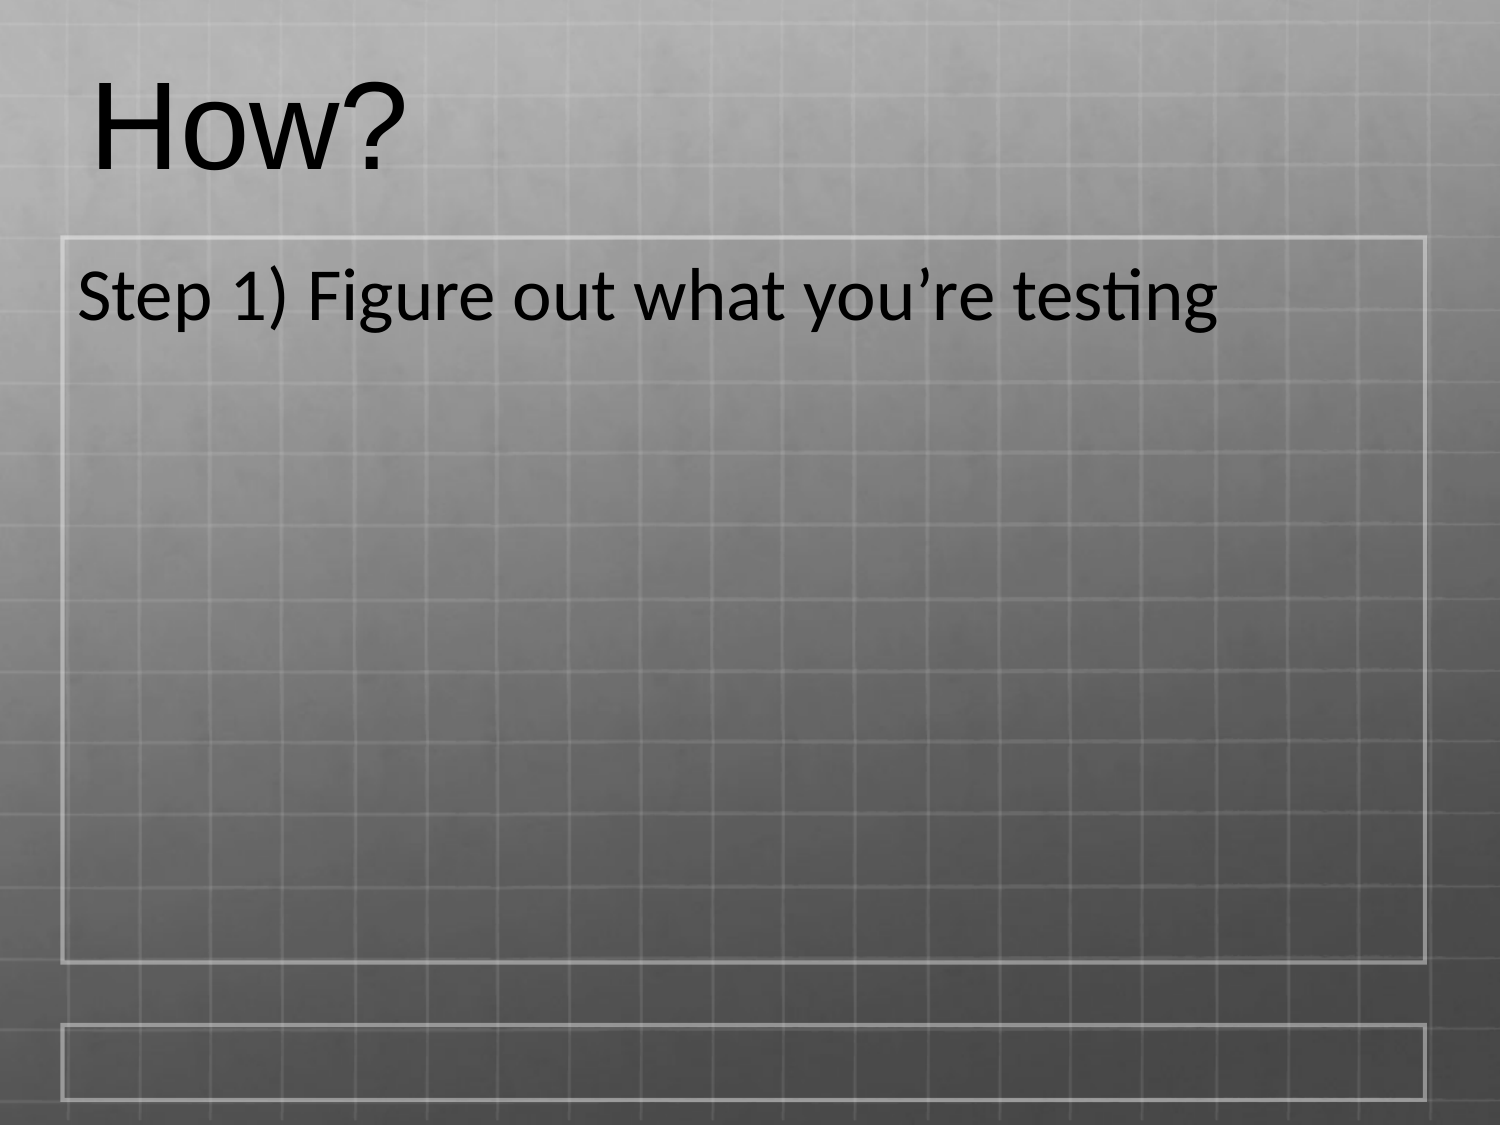

How?
Step 1) Figure out what you’re testing